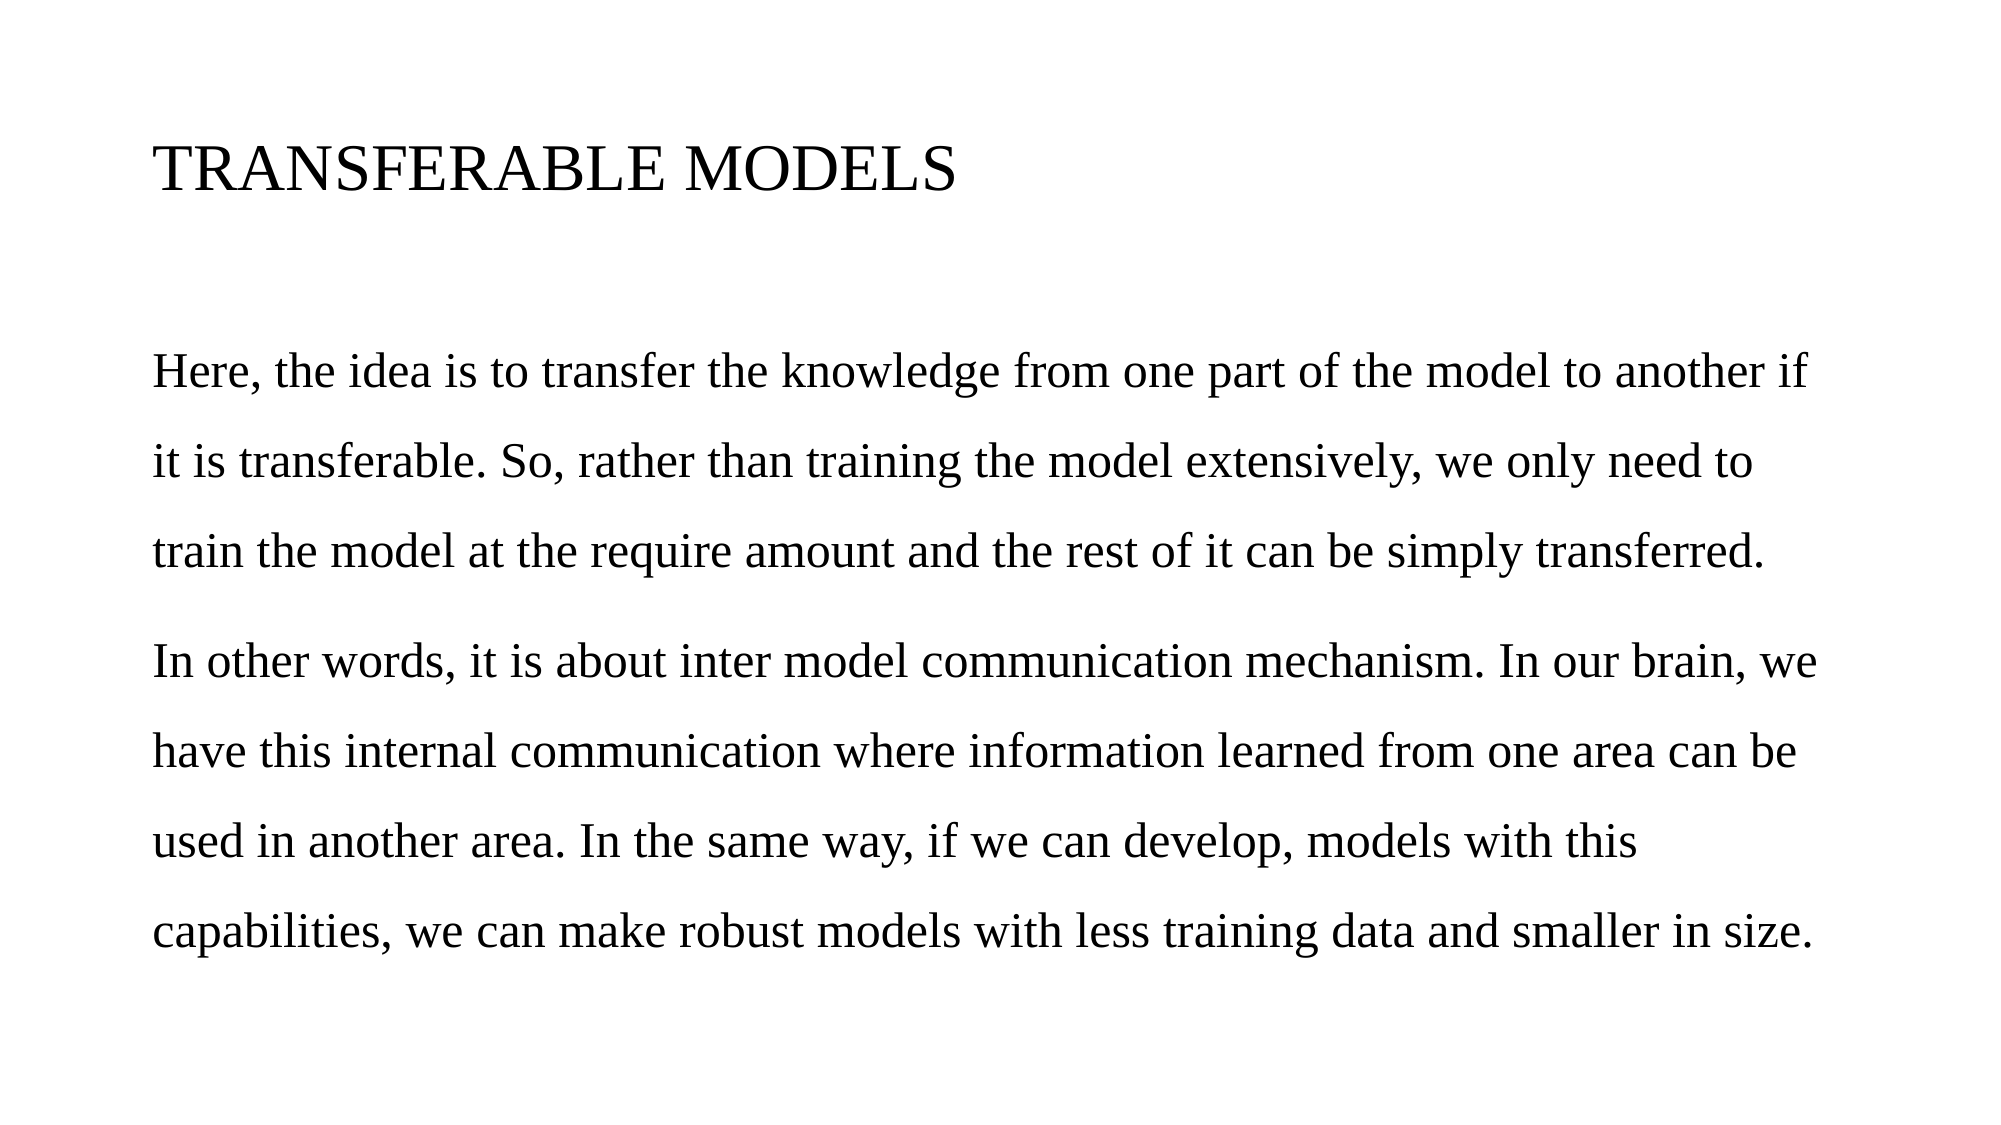

# TRANSFERABLE MODELS
Here, the idea is to transfer the knowledge from one part of the model to another if it is transferable. So, rather than training the model extensively, we only need to train the model at the require amount and the rest of it can be simply transferred.
In other words, it is about inter model communication mechanism. In our brain, we have this internal communication where information learned from one area can be used in another area. In the same way, if we can develop, models with this capabilities, we can make robust models with less training data and smaller in size.